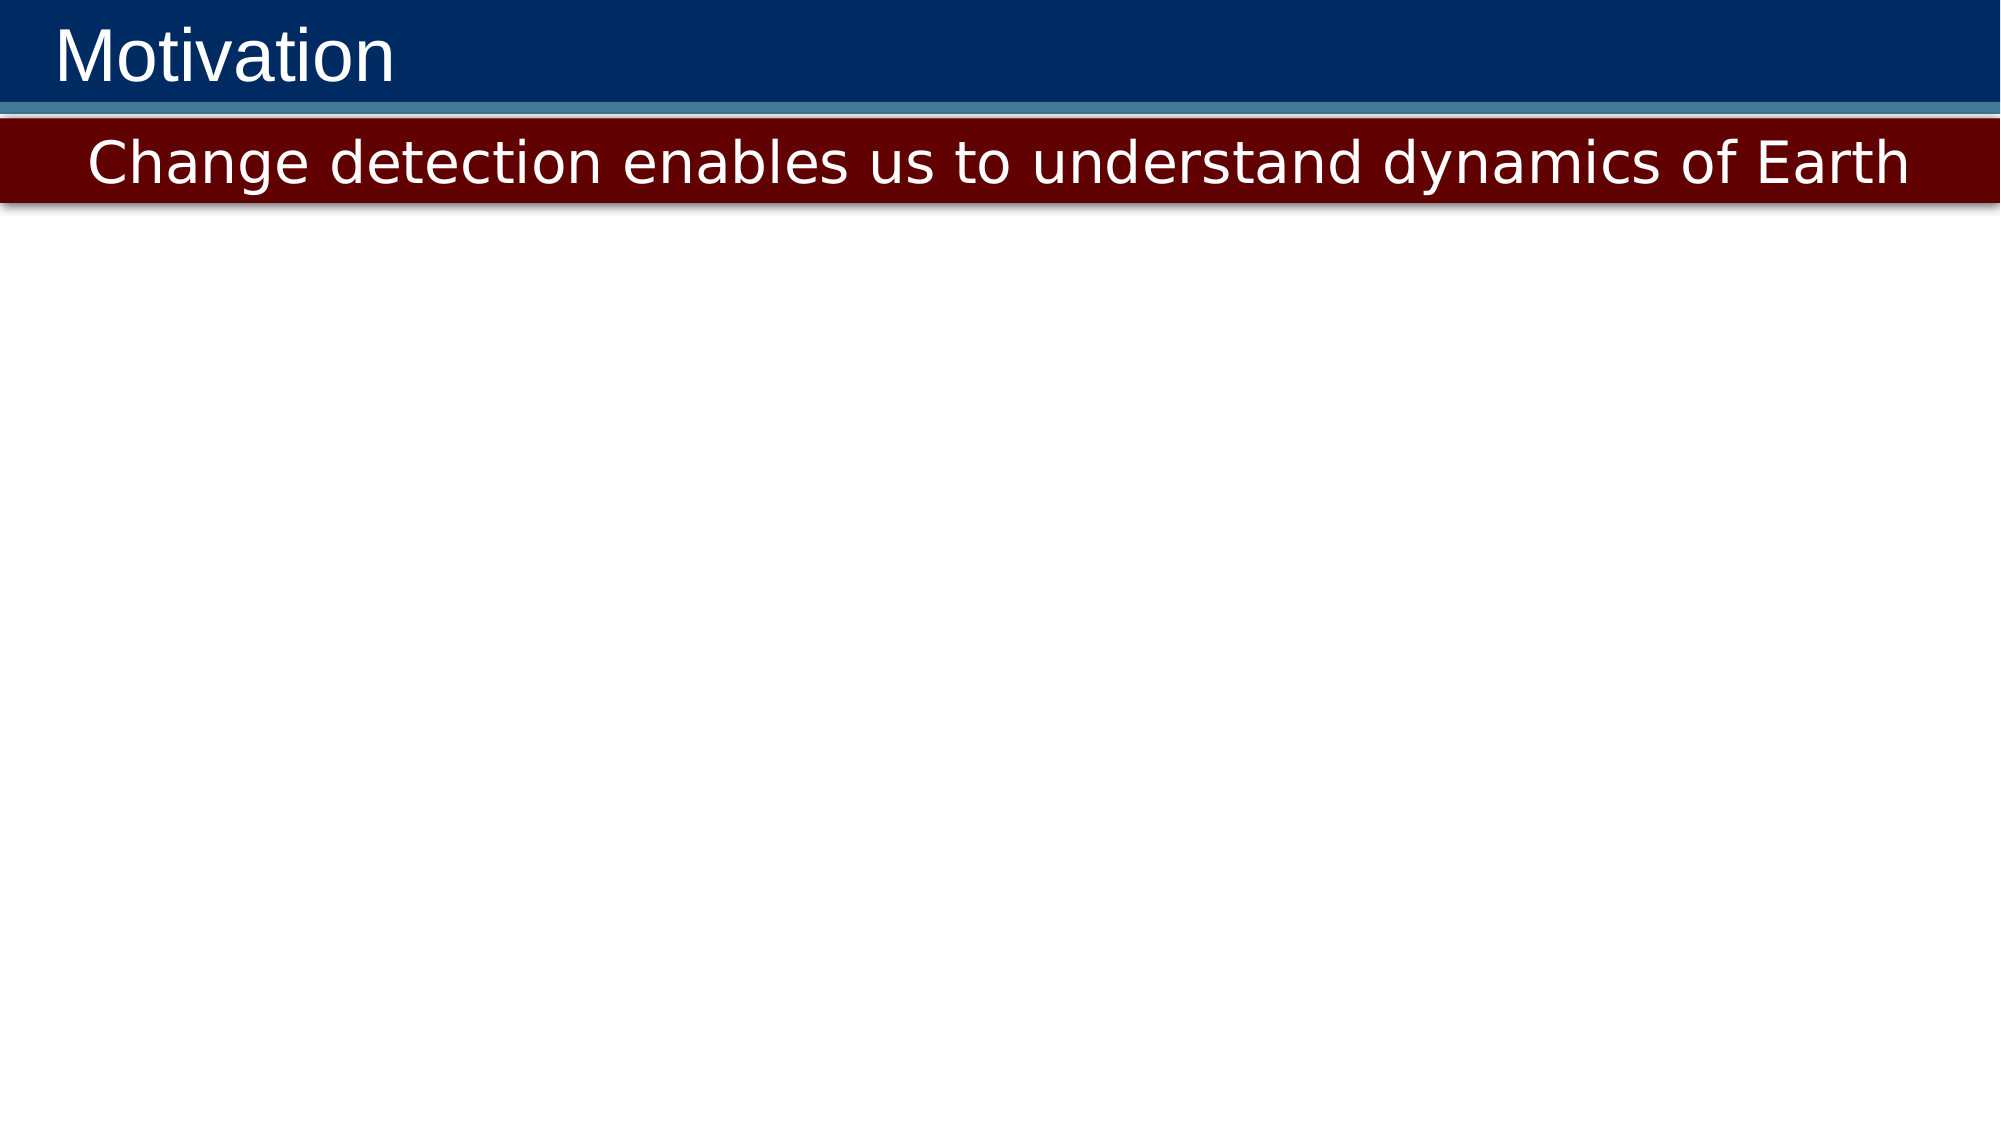

# Motivation
Change detection enables us to understand dynamics of Earth